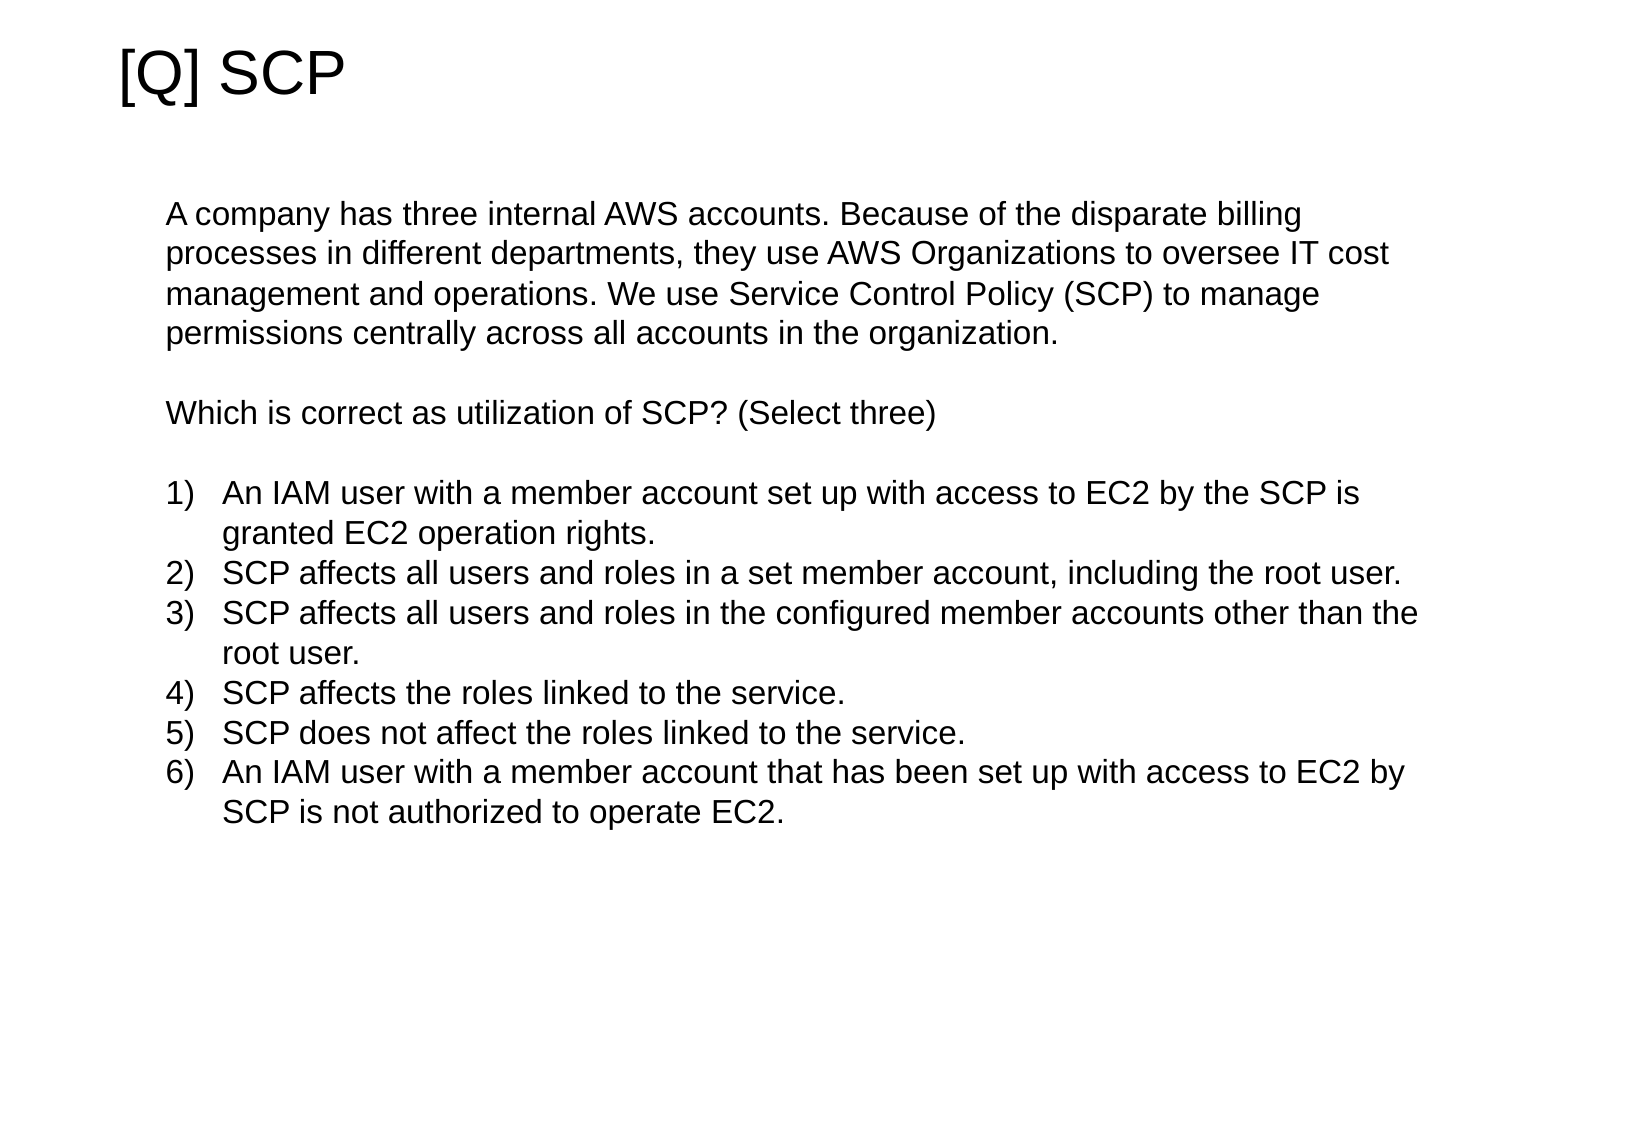

[Q] SCP
A company has three internal AWS accounts. Because of the disparate billing processes in different departments, they use AWS Organizations to oversee IT cost management and operations. We use Service Control Policy (SCP) to manage permissions centrally across all accounts in the organization.

Which is correct as utilization of SCP? (Select three)

An IAM user with a member account set up with access to EC2 by the SCP is granted EC2 operation rights.
SCP affects all users and roles in a set member account, including the root user.
SCP affects all users and roles in the configured member accounts other than the root user.
SCP affects the roles linked to the service.
SCP does not affect the roles linked to the service.
An IAM user with a member account that has been set up with access to EC2 by SCP is not authorized to operate EC2.